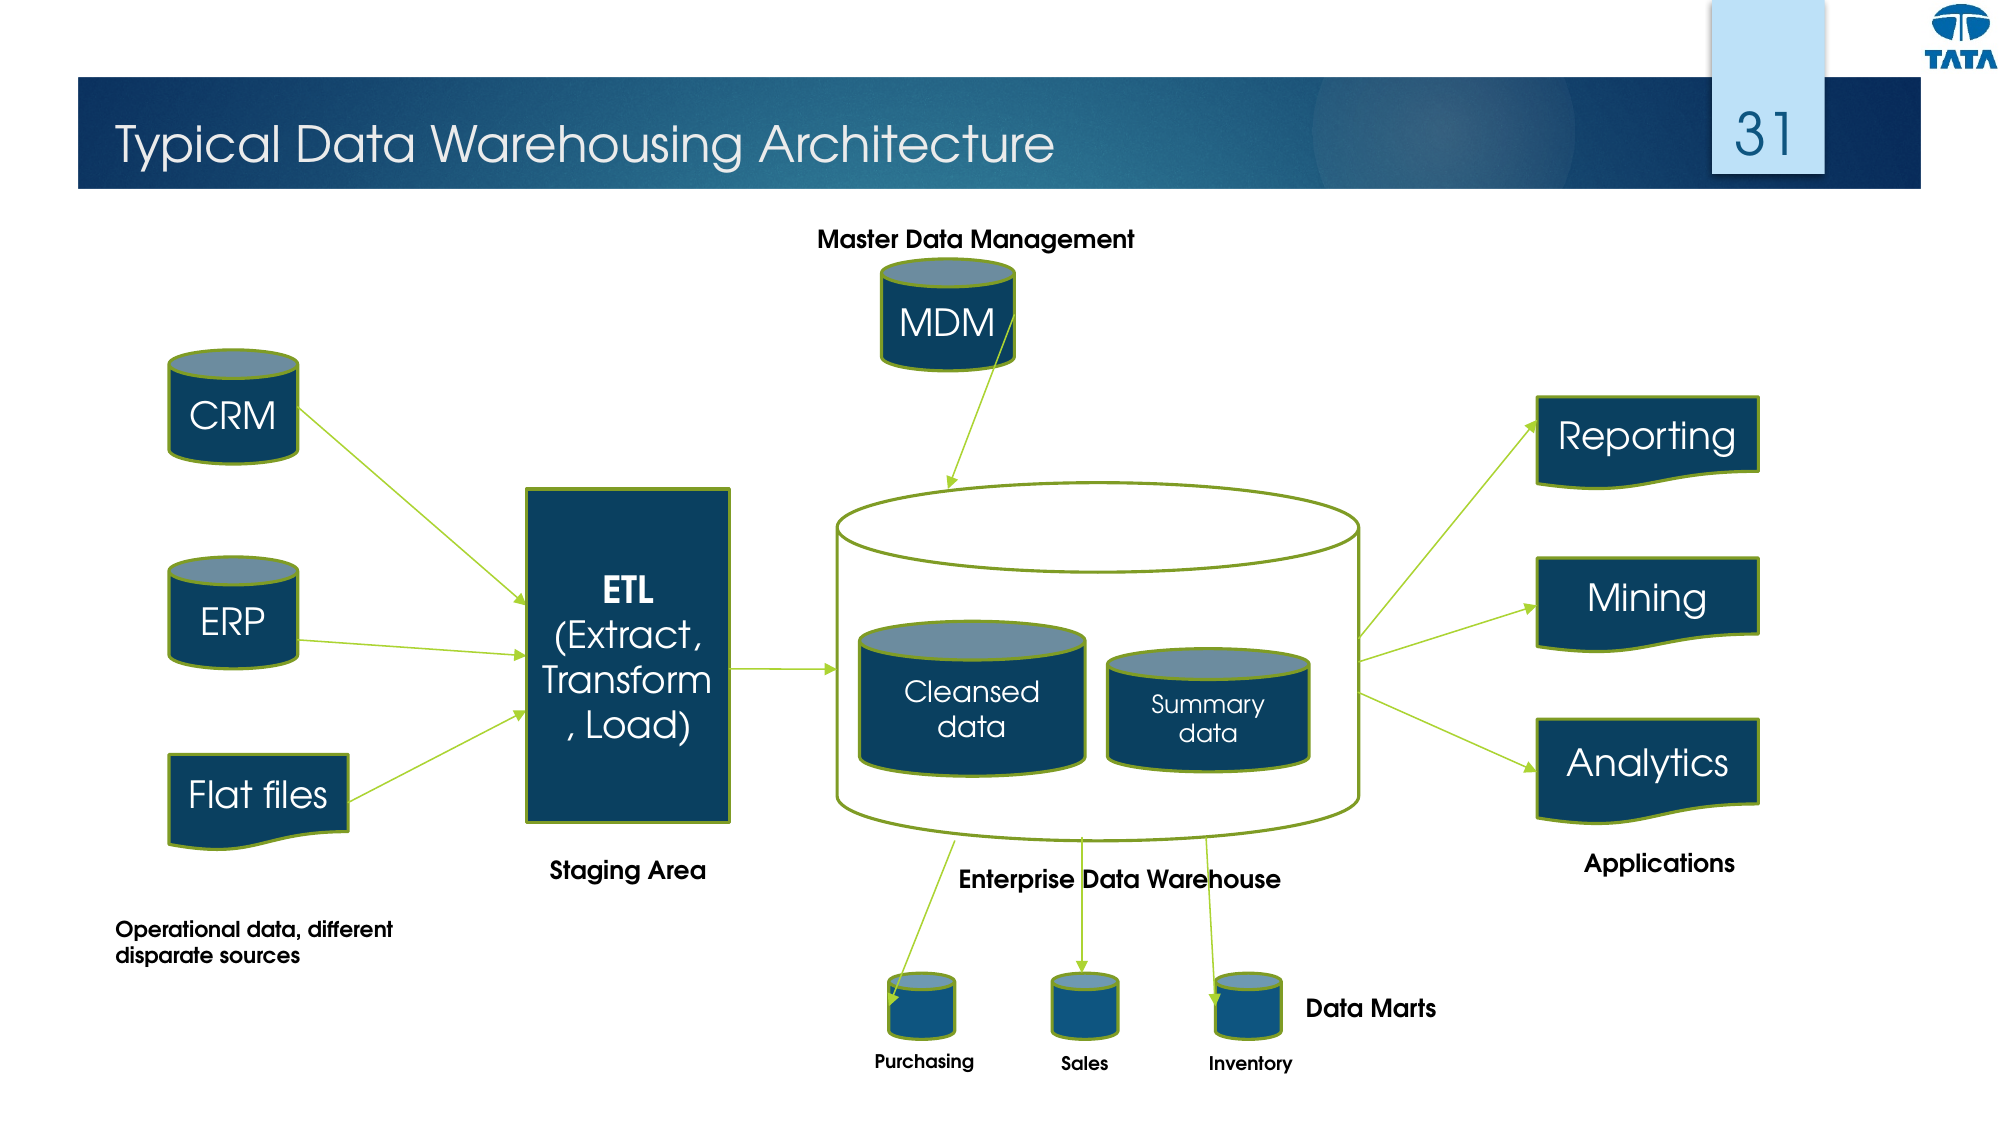

31
# Typical Data Warehousing Architecture
Master Data Management
MDM

CRM

Reporting

ETL
(Extract, Transform, Load)
ERP
Mining

Cleansed data

Summary data
Analytics
Flat files
Enterprise Data Warehouse

Applications

Staging Area
Operational data, different disparate sources

Data Marts

Purchasing
Sales
Inventory